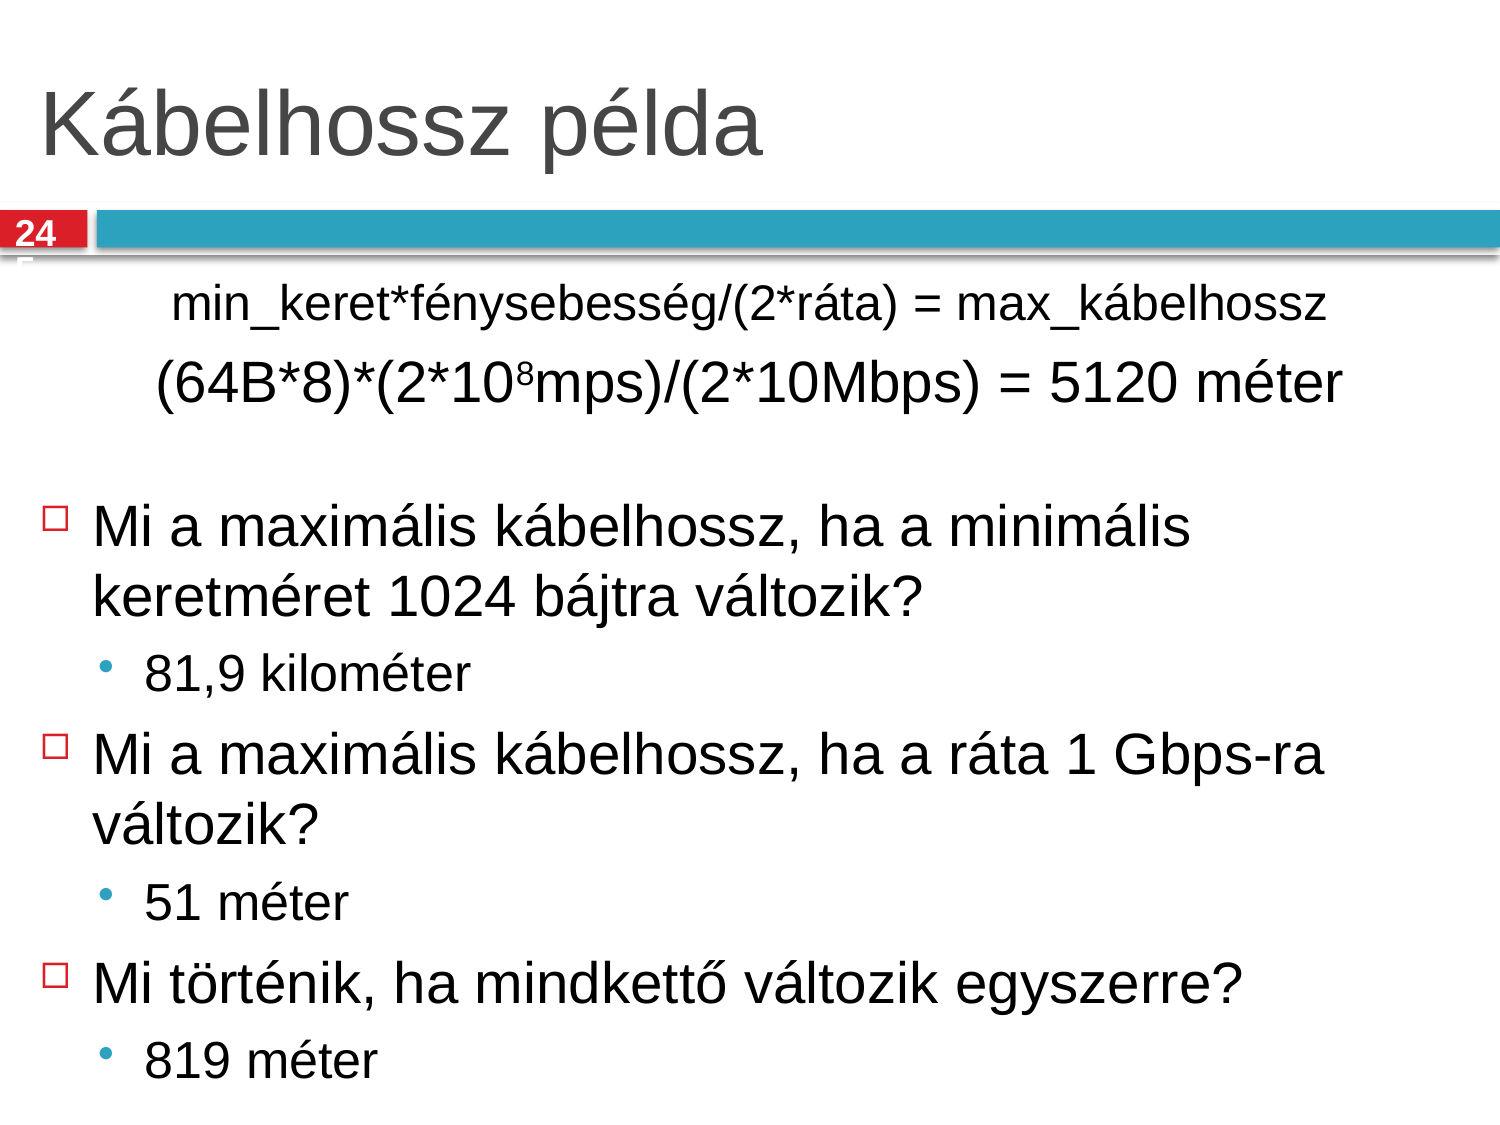

# Kábelhossz példa
245
min_keret*fénysebesség/(2*ráta) = max_kábelhossz
(64B*8)*(2*108mps)/(2*10Mbps) = 5120 méter

Mi a maximális kábelhossz, ha a minimális keretméret 1024 bájtra változik?
81,9 kilométer
Mi a maximális kábelhossz, ha a ráta 1 Gbps-ra változik?
51 méter
Mi történik, ha mindkettő változik egyszerre?
819 méter